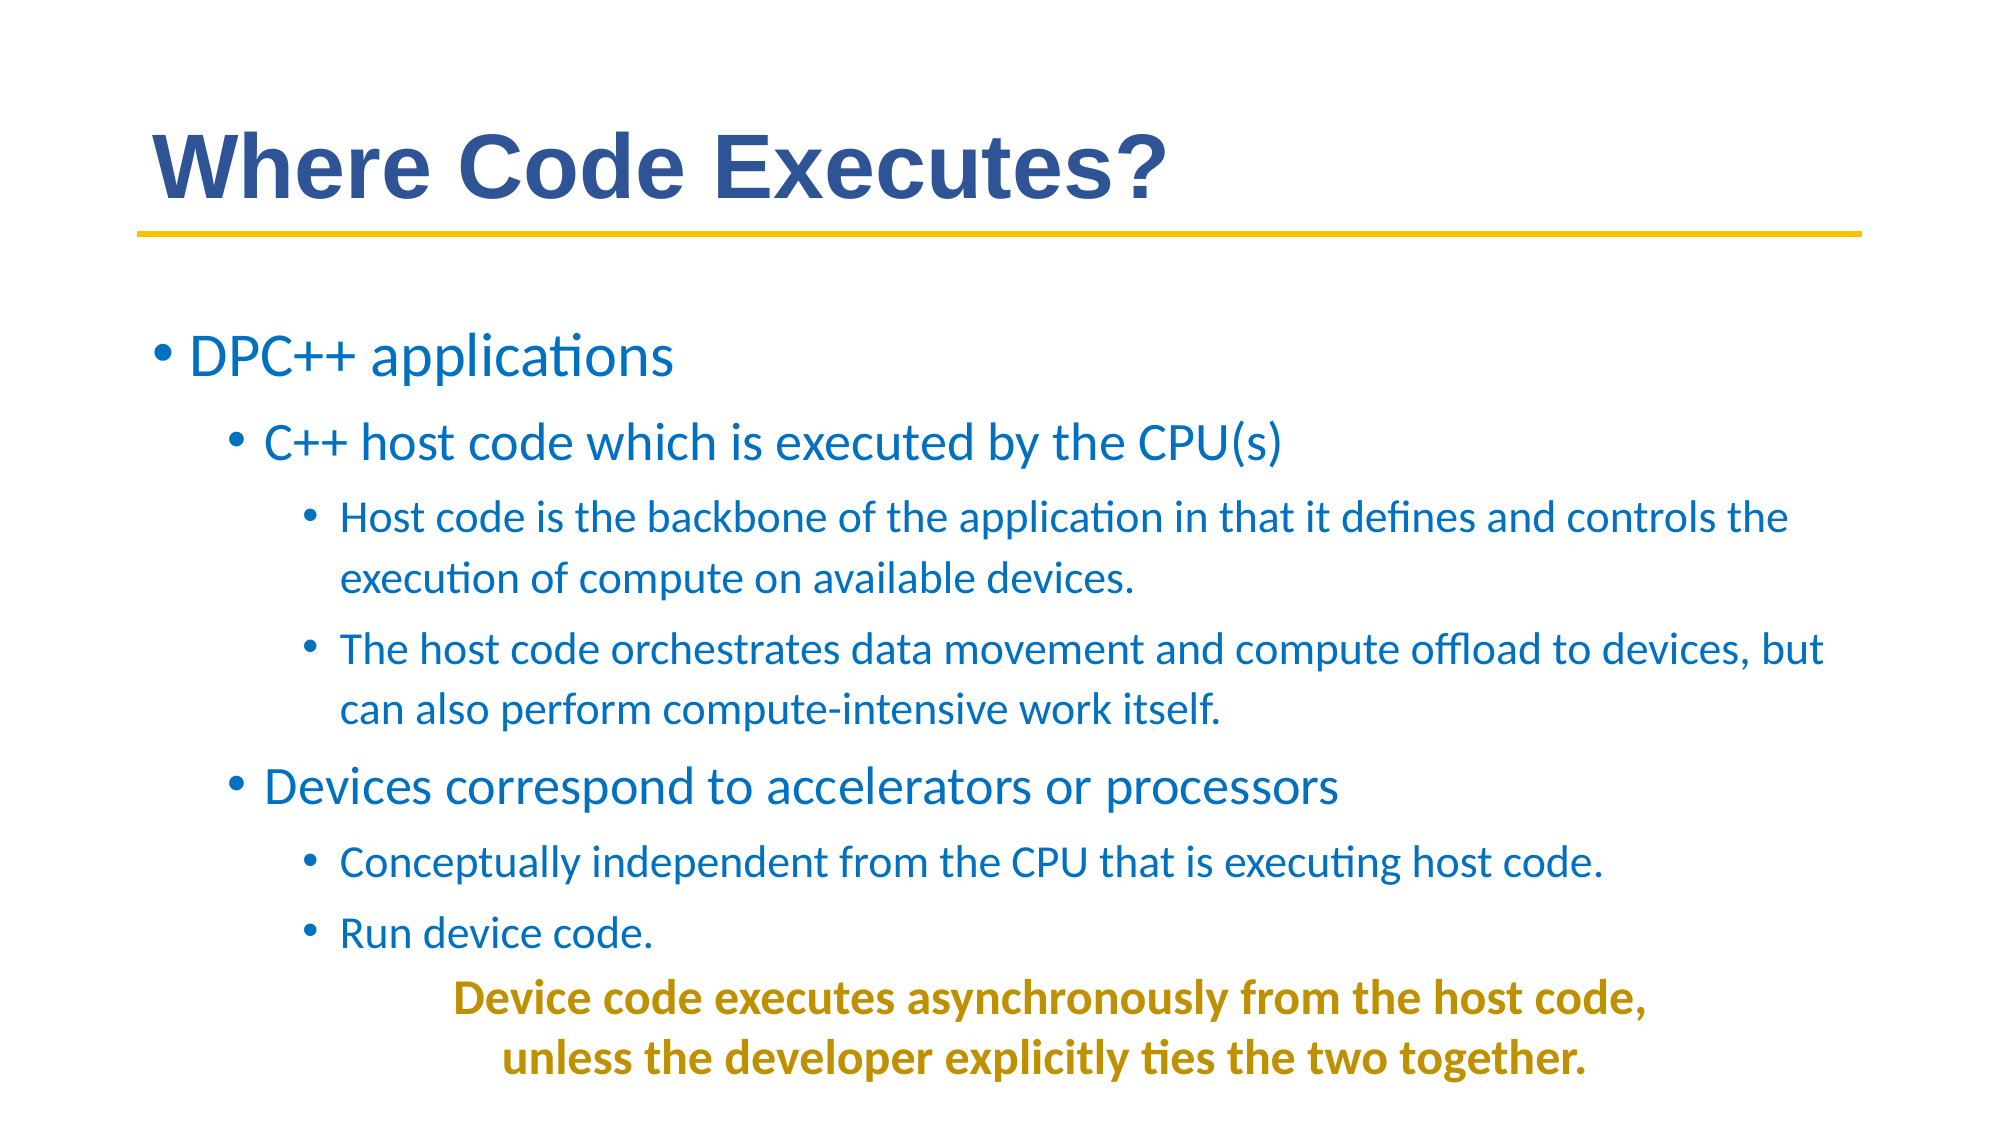

# Where Code Executes?
DPC++ applications
C++ host code which is executed by the CPU(s)
Host code is the backbone of the application in that it defines and controls the execution of compute on available devices.
The host code orchestrates data movement and compute offload to devices, but can also perform compute-intensive work itself.
Devices correspond to accelerators or processors
Conceptually independent from the CPU that is executing host code.
Run device code.

Device code executes asynchronously from the host code, unless the developer explicitly ties the two together.